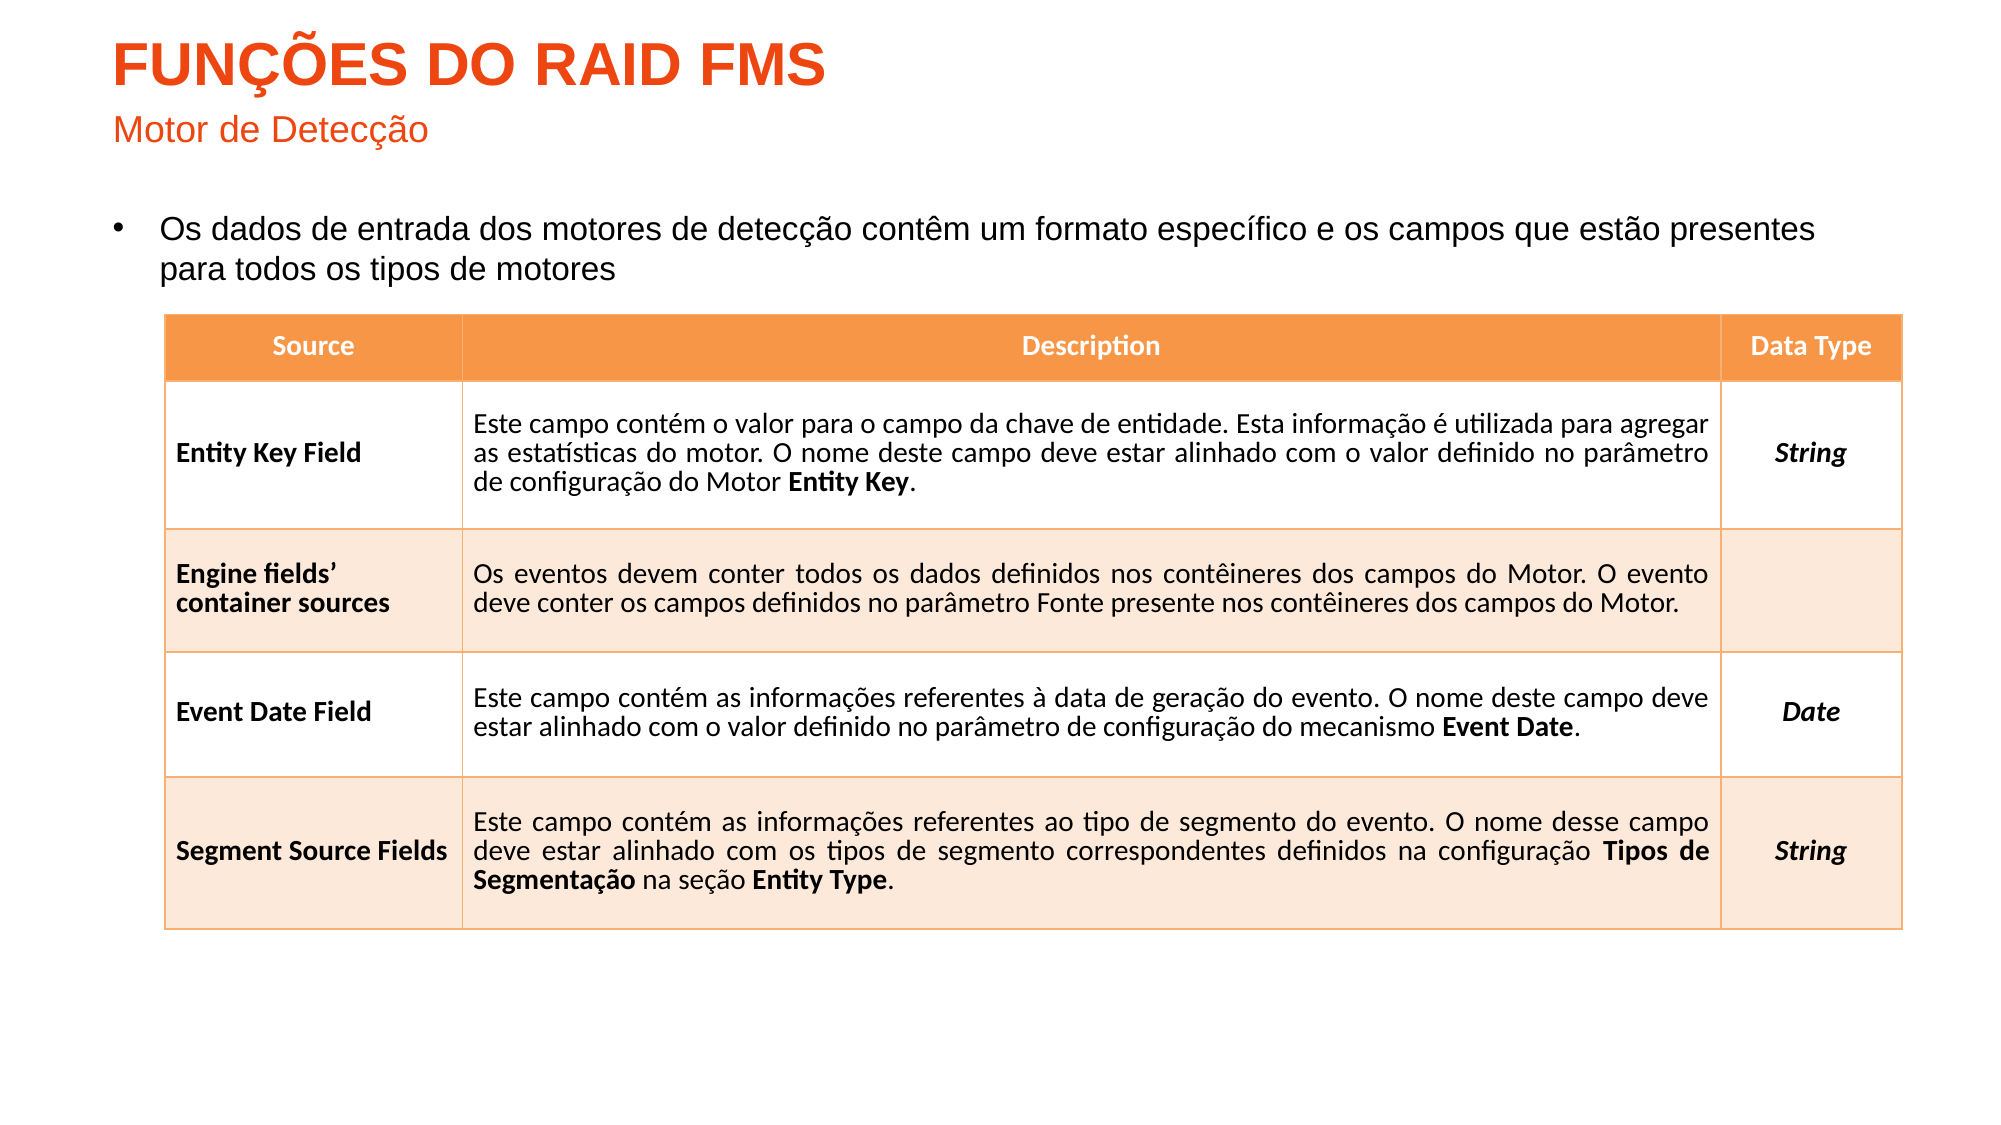

# Funções do raId fms
Motor de Detecção
Os dados de entrada dos motores de detecção contêm um formato específico e os campos que estão presentes para todos os tipos de motores
| Source | Description | Data Type |
| --- | --- | --- |
| Entity Key Field | Este campo contém o valor para o campo da chave de entidade. Esta informação é utilizada para agregar as estatísticas do motor. O nome deste campo deve estar alinhado com o valor definido no parâmetro de configuração do Motor Entity Key. | String |
| Engine fields’ container sources | Os eventos devem conter todos os dados definidos nos contêineres dos campos do Motor. O evento deve conter os campos definidos no parâmetro Fonte presente nos contêineres dos campos do Motor. |  |
| Event Date Field | Este campo contém as informações referentes à data de geração do evento. O nome deste campo deve estar alinhado com o valor definido no parâmetro de configuração do mecanismo Event Date. | Date |
| Segment Source Fields | Este campo contém as informações referentes ao tipo de segmento do evento. O nome desse campo deve estar alinhado com os tipos de segmento correspondentes definidos na configuração Tipos de Segmentação na seção Entity Type. | String |